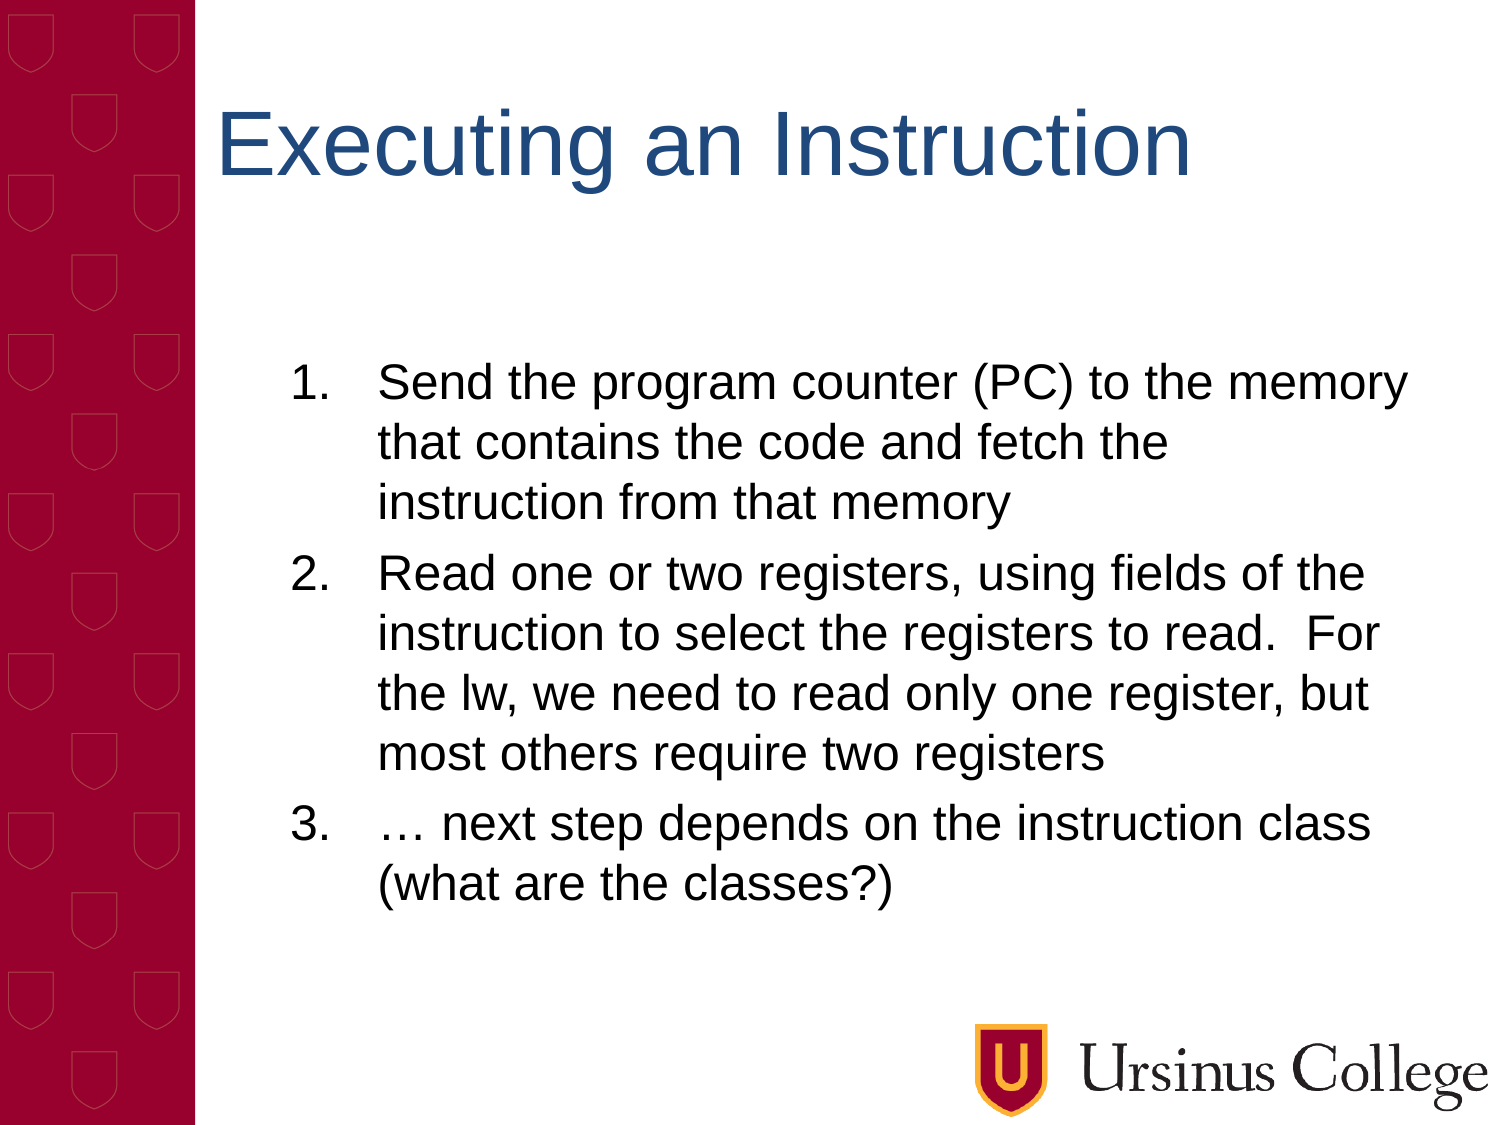

# Executing an Instruction

Send the program counter (PC) to the memory that contains the code and fetch the instruction from that memory
Read one or two registers, using fields of the instruction to select the registers to read.  For the lw, we need to read only one register, but most others require two registers
… next step depends on the instruction class (what are the classes?)